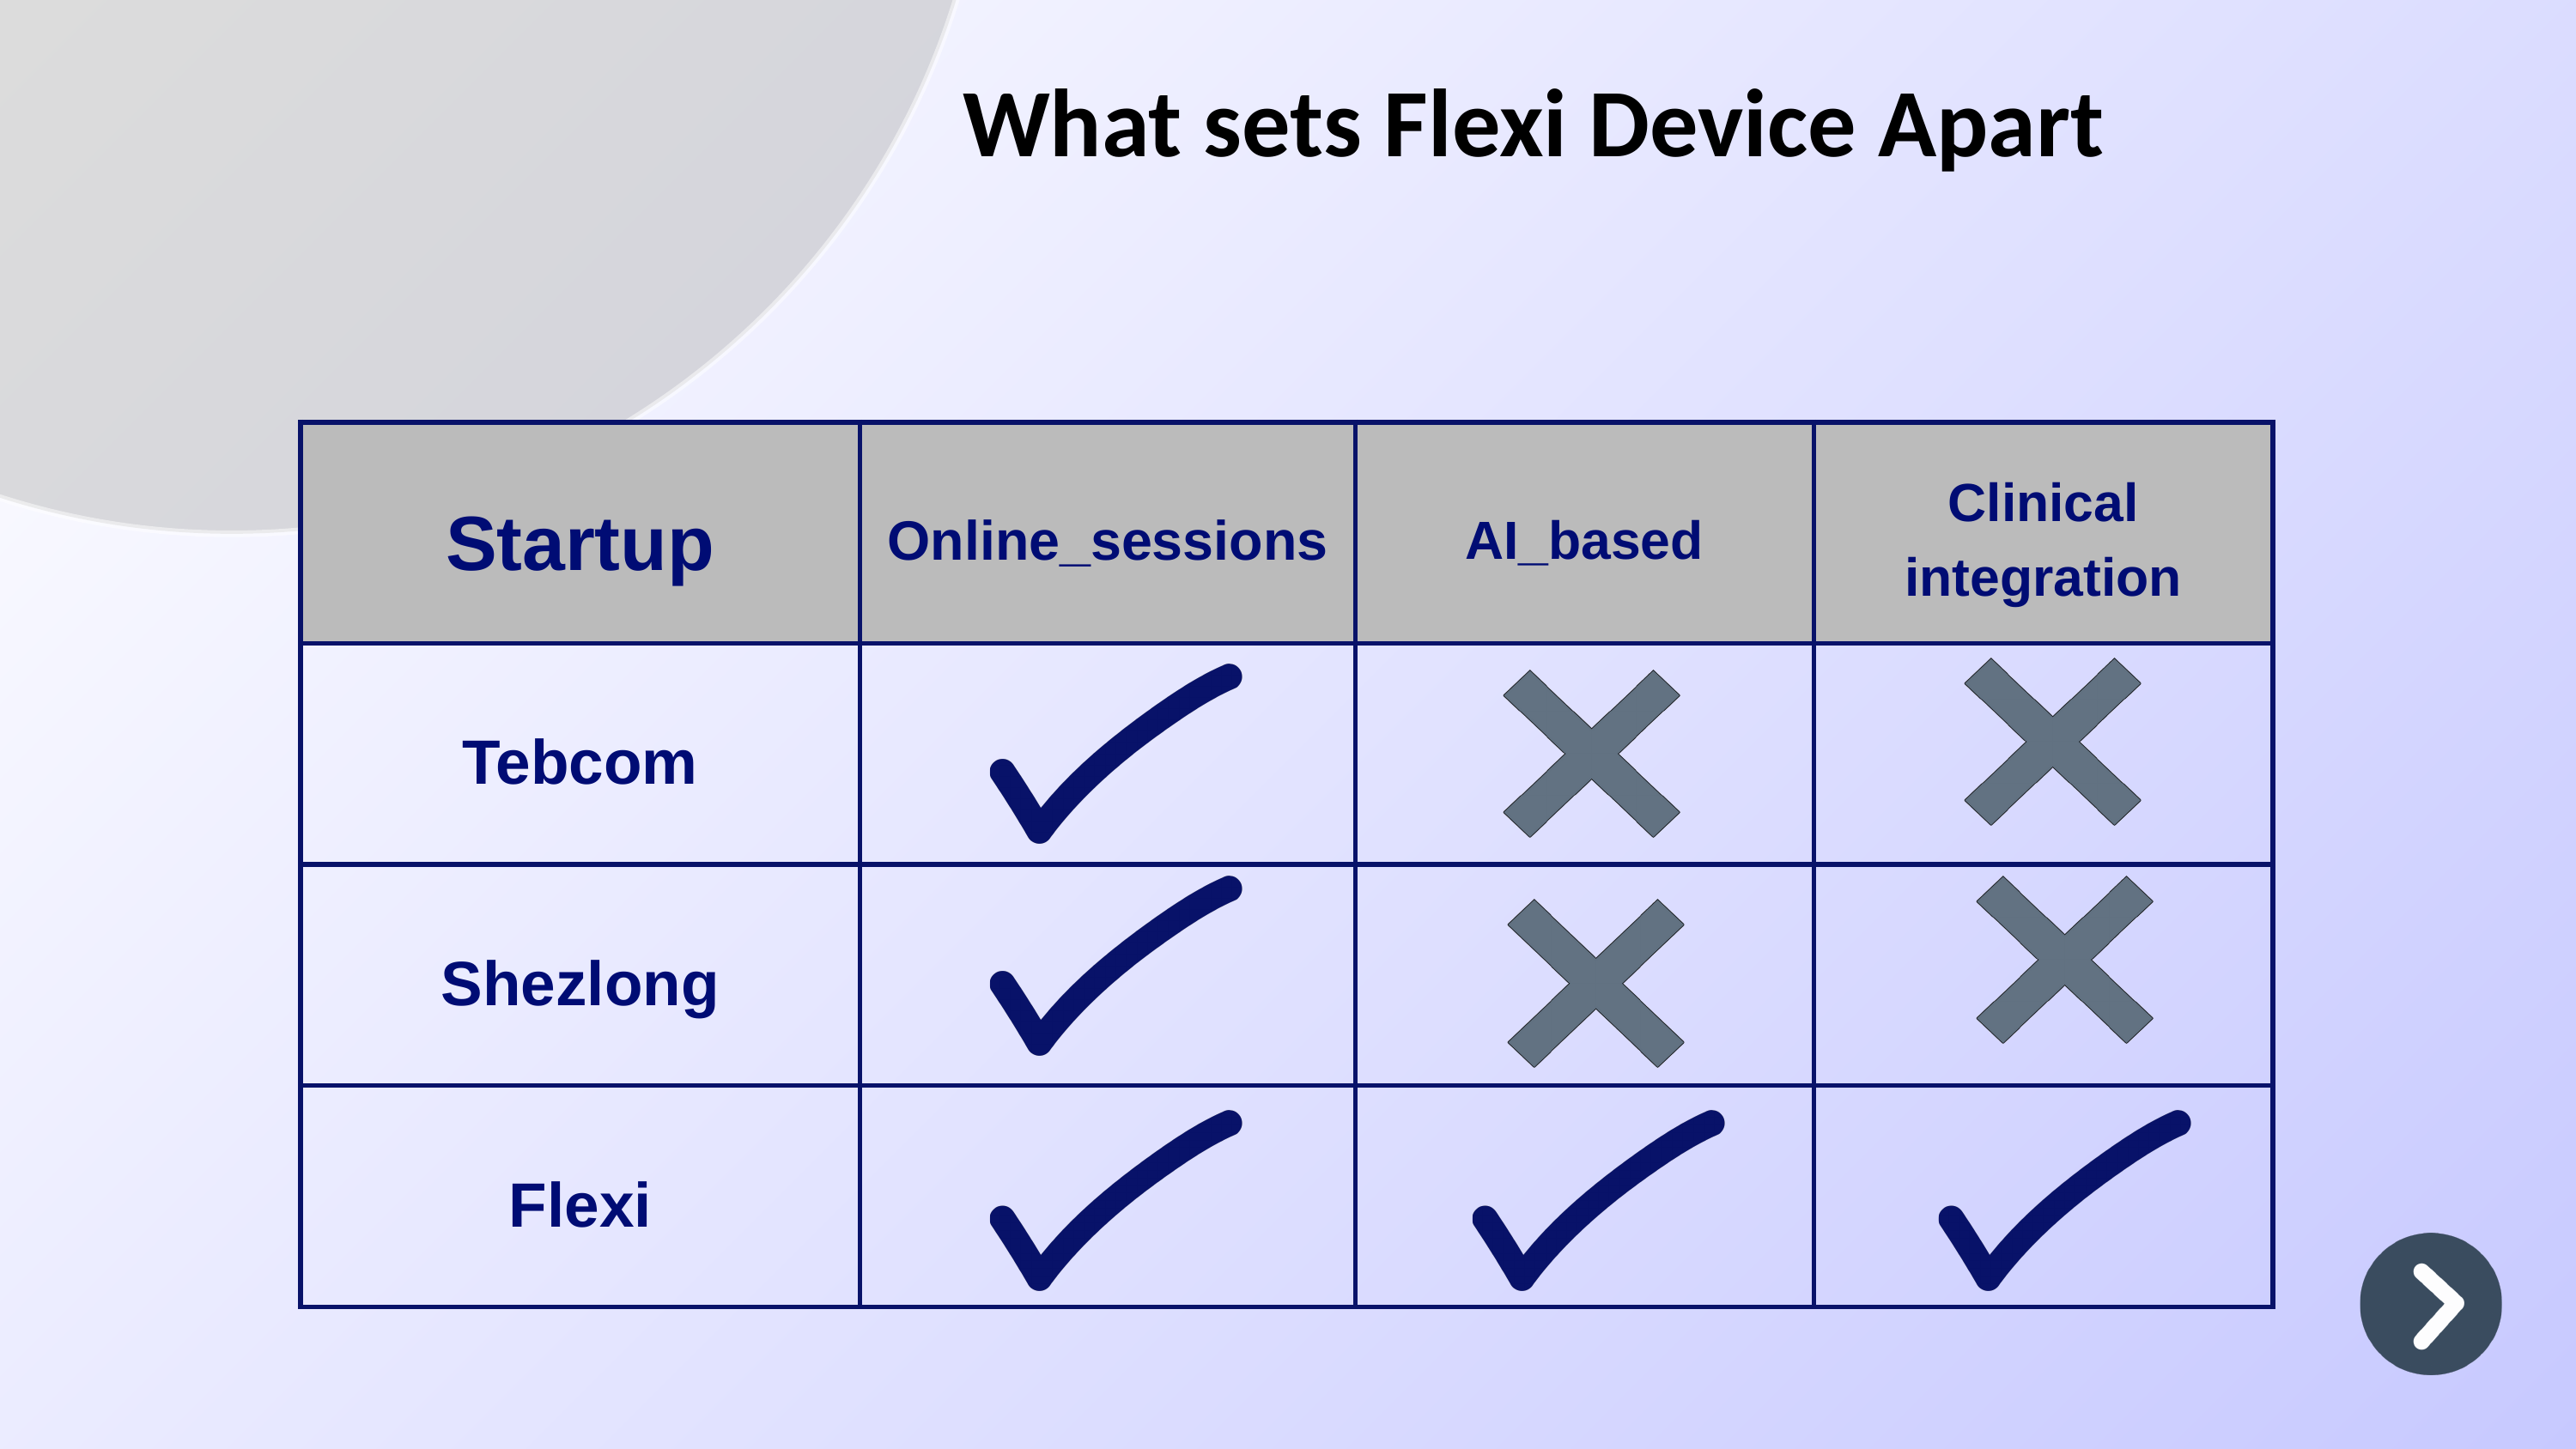

What sets Flexi Device Apart
| Startup | Online\_sessions | AI\_based | Clinical integration |
| --- | --- | --- | --- |
| Tebcom |  |  |  |
| Shezlong |  |  |  |
| Flexi |  |  |  |